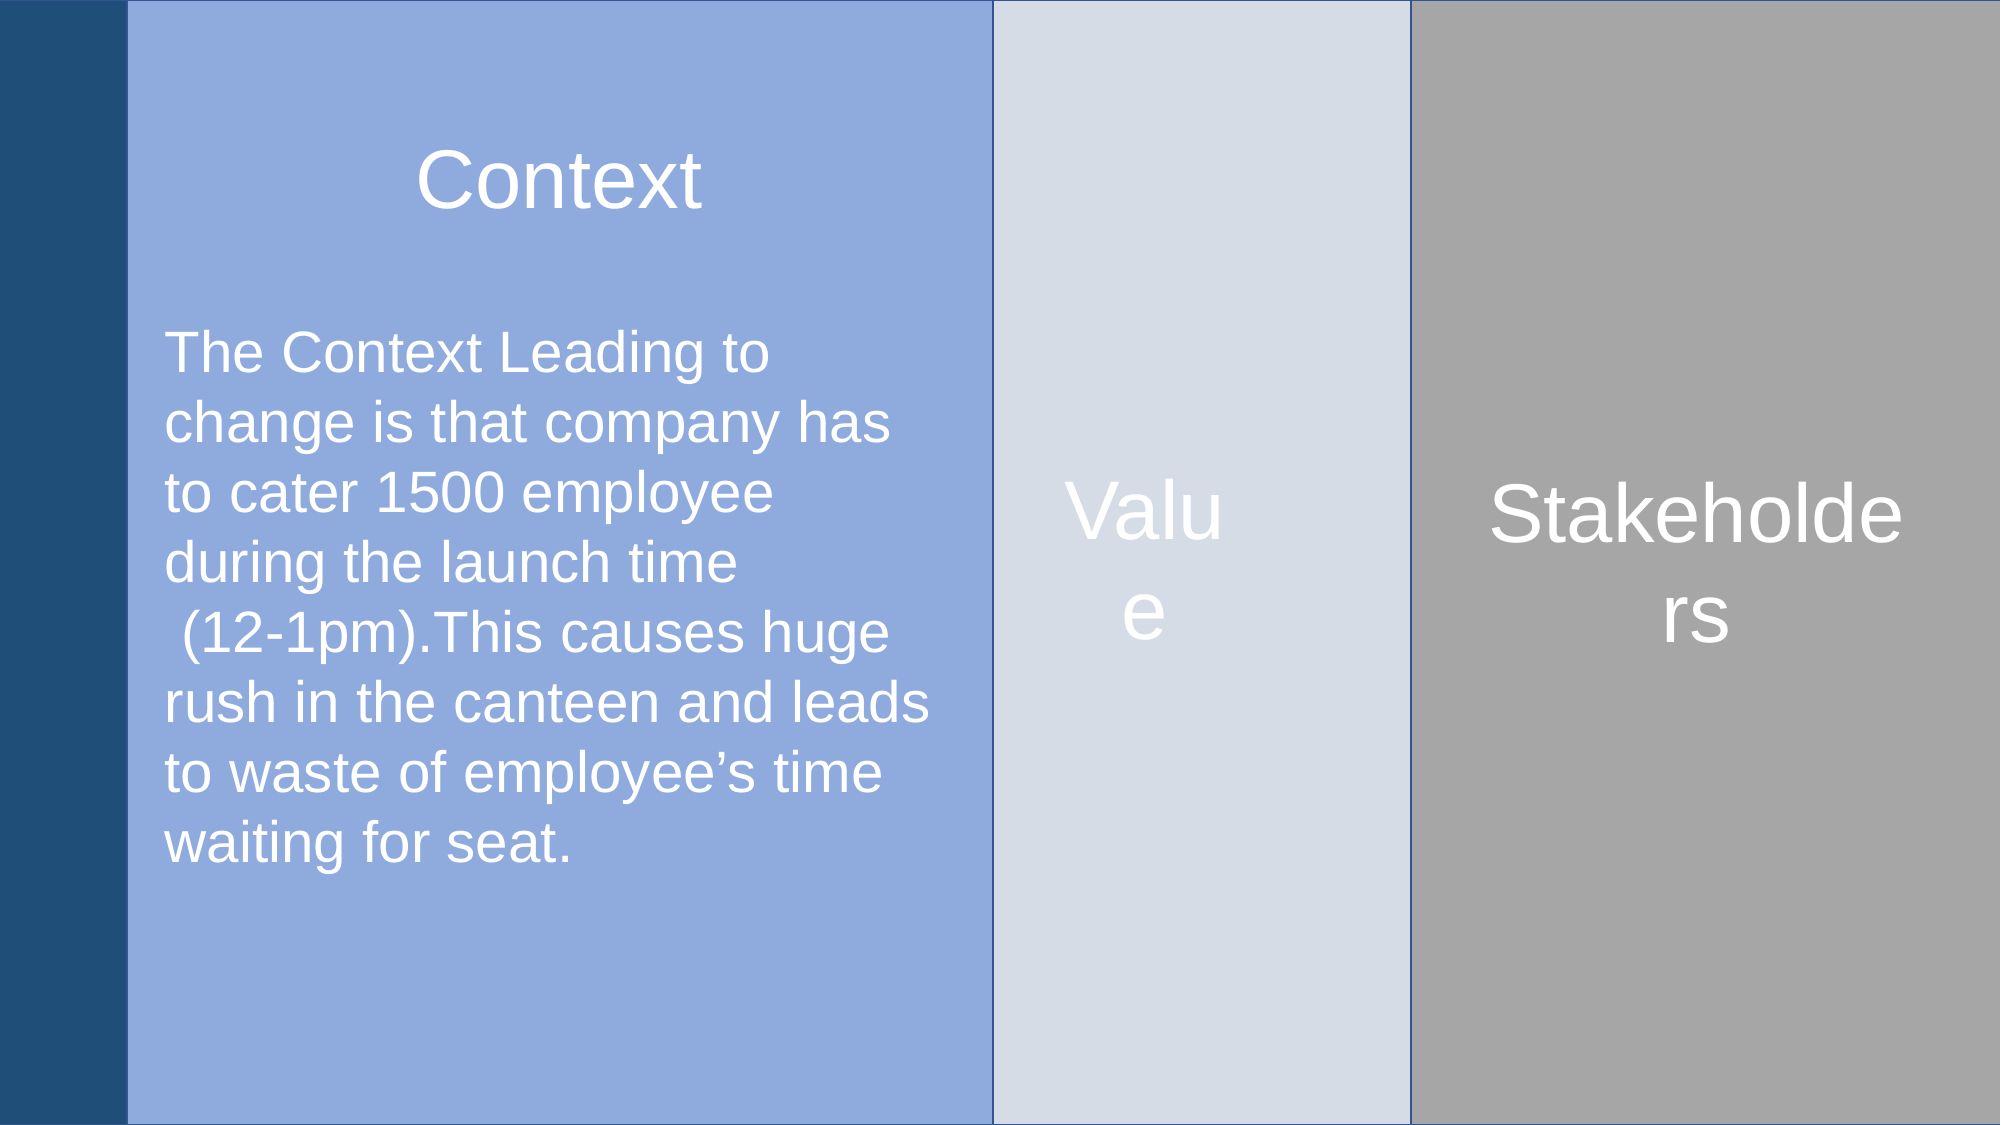

Need
Change
Context
The Context Leading to change is that company has to cater 1500 employee during the launch time
 (12-1pm).This causes huge rush in the canteen and leads to waste of employee’s time waiting for seat.
Value
Stakeholders